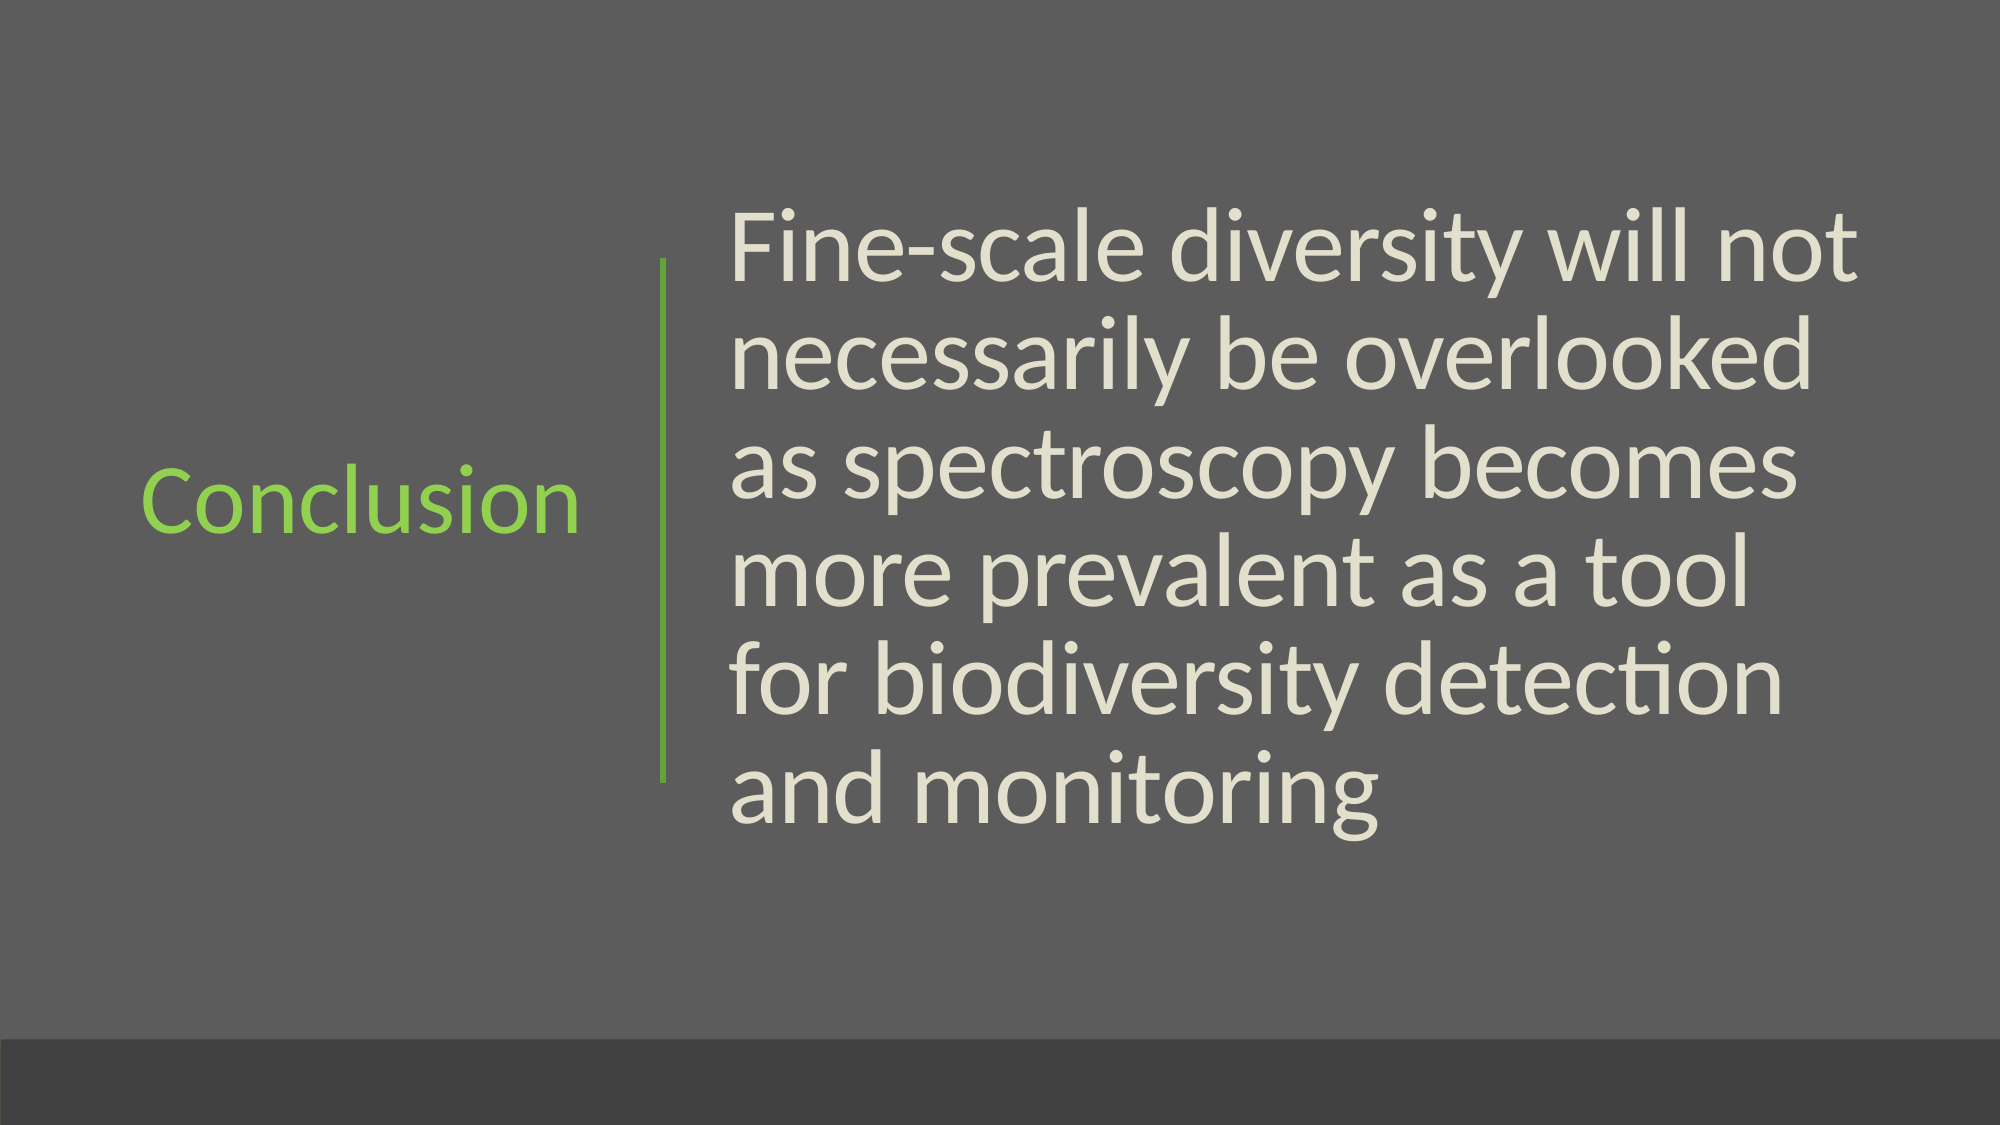

# Fine-scale diversity will not necessarily be overlooked as spectroscopy becomes more prevalent as a tool for biodiversity detection and monitoring
Conclusion